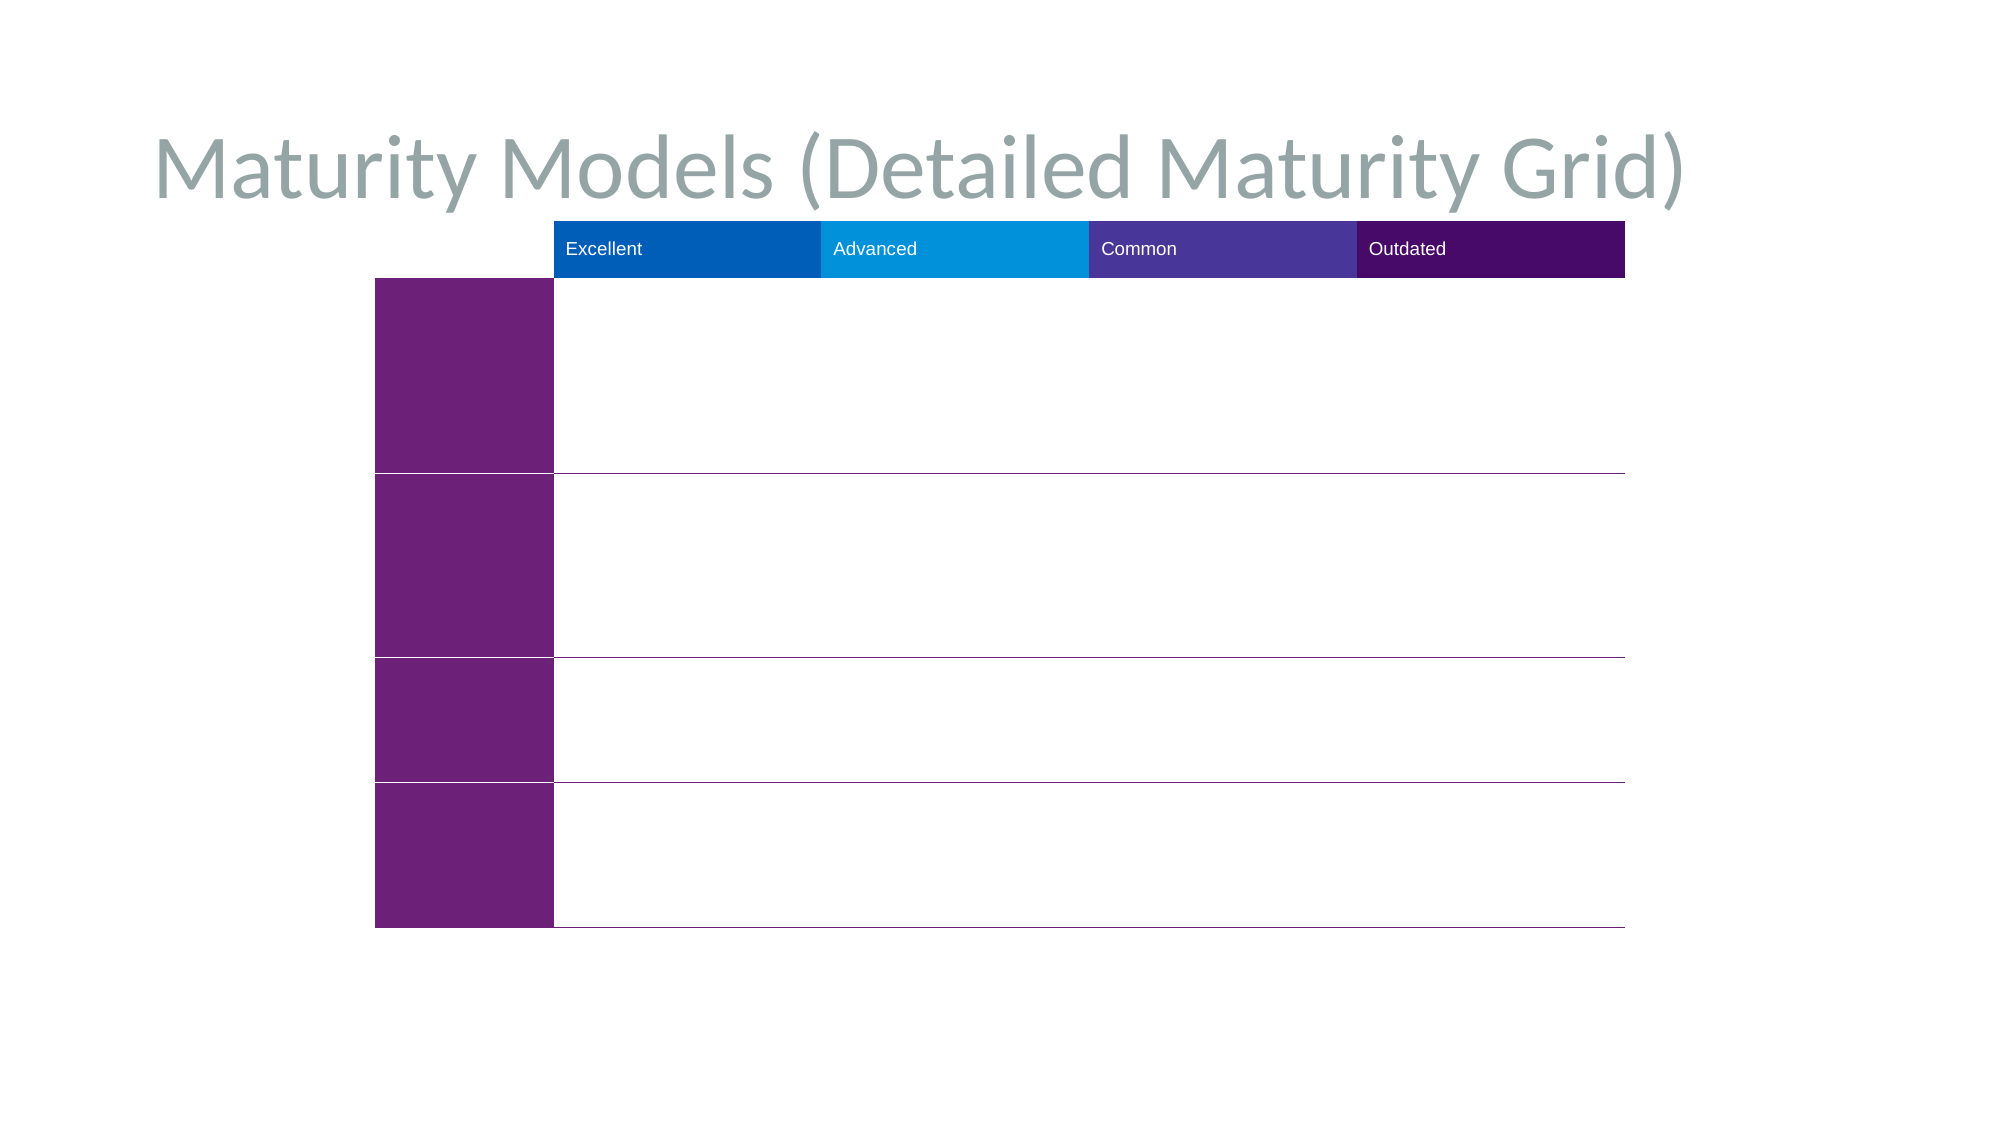

# Maturity Models (Detailed Maturity Grid)
|  | Excellent | Advanced | Common | Outdated |
| --- | --- | --- | --- | --- |
|  |  |  |  |  |
|  |  |  |  |  |
|  |  |  |  |  |
|  |  |  |  |  |